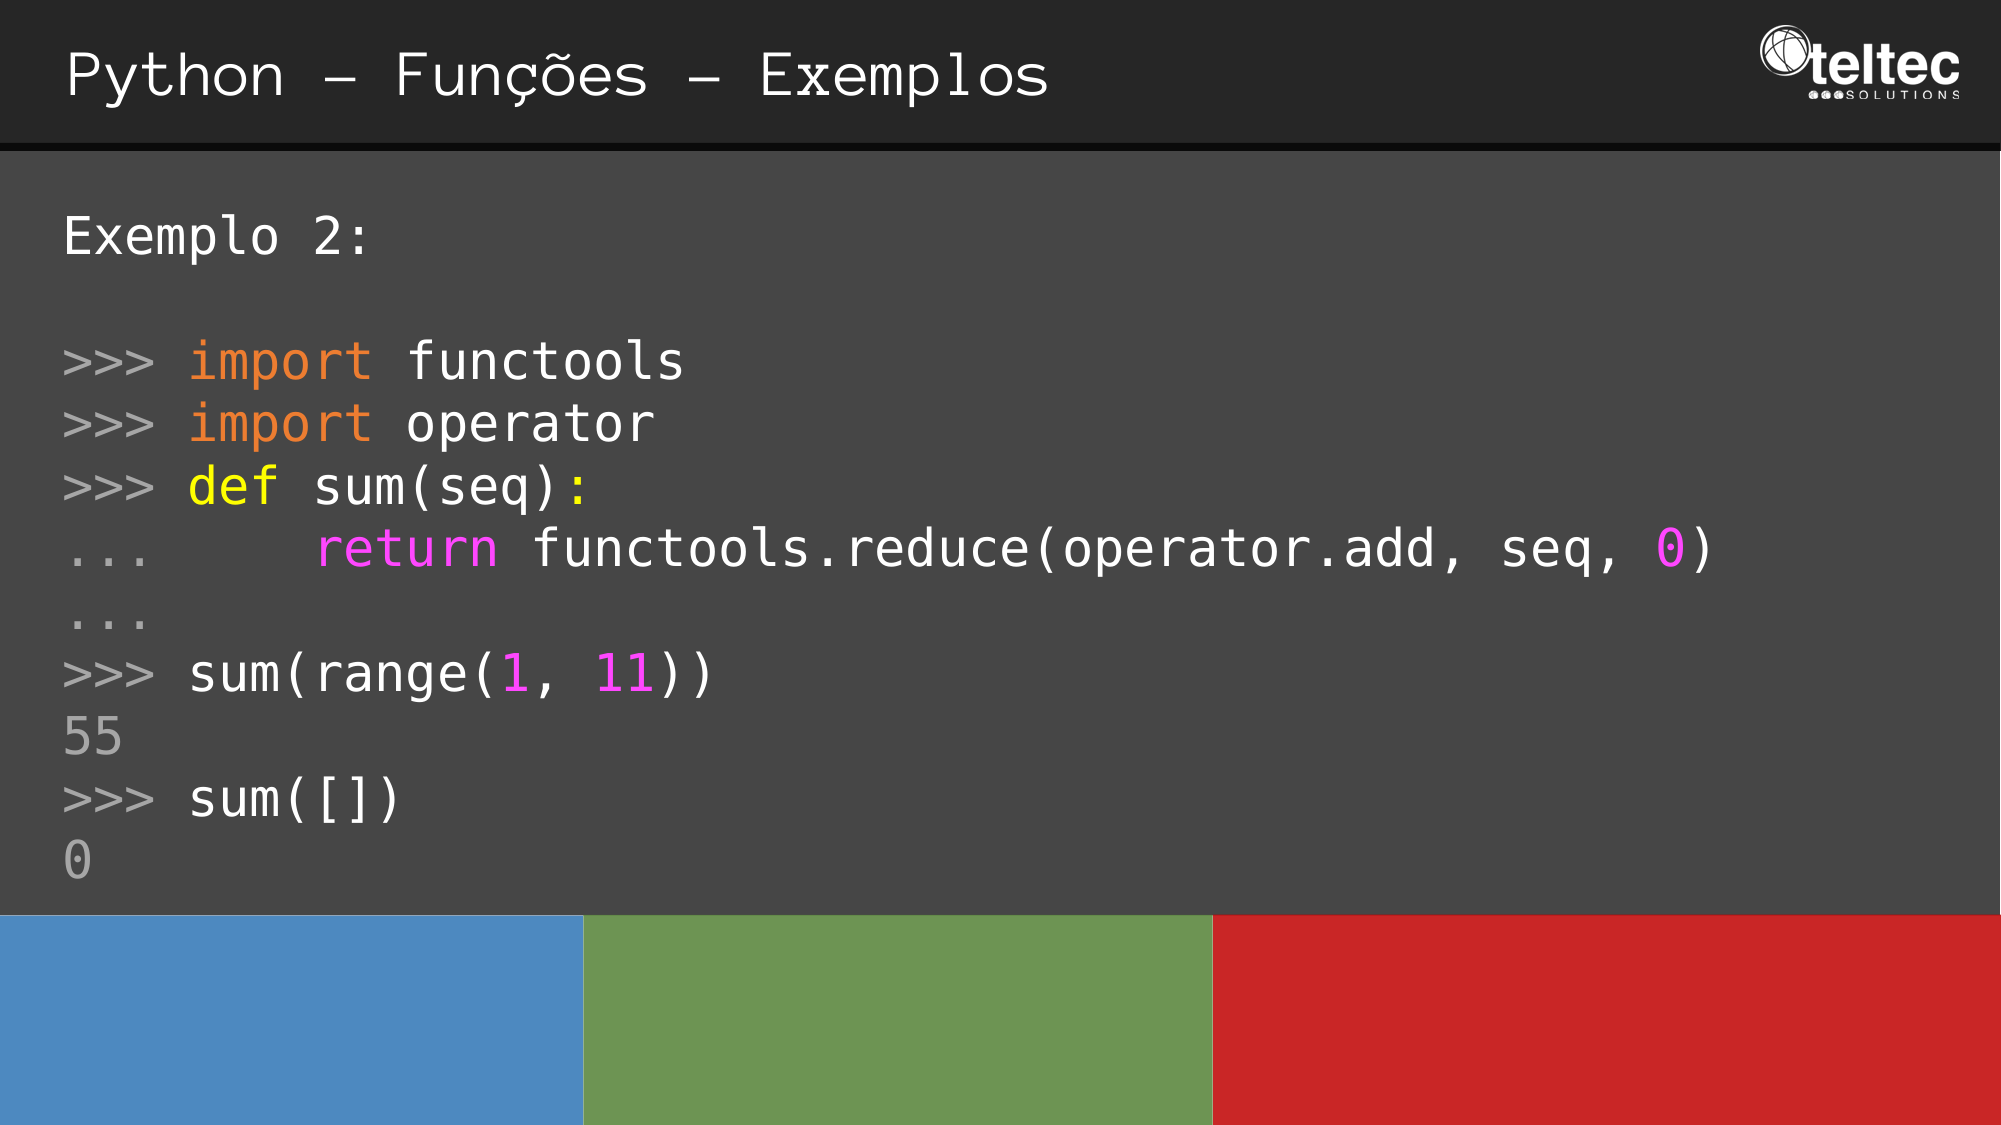

Python – Funções - Exemplos
Exemplo 2:

>>> import functools
>>> import operator
>>> def sum(seq):
...     return functools.reduce(operator.add, seq, 0)
...
>>> sum(range(1, 11))
55
>>> sum([])
0